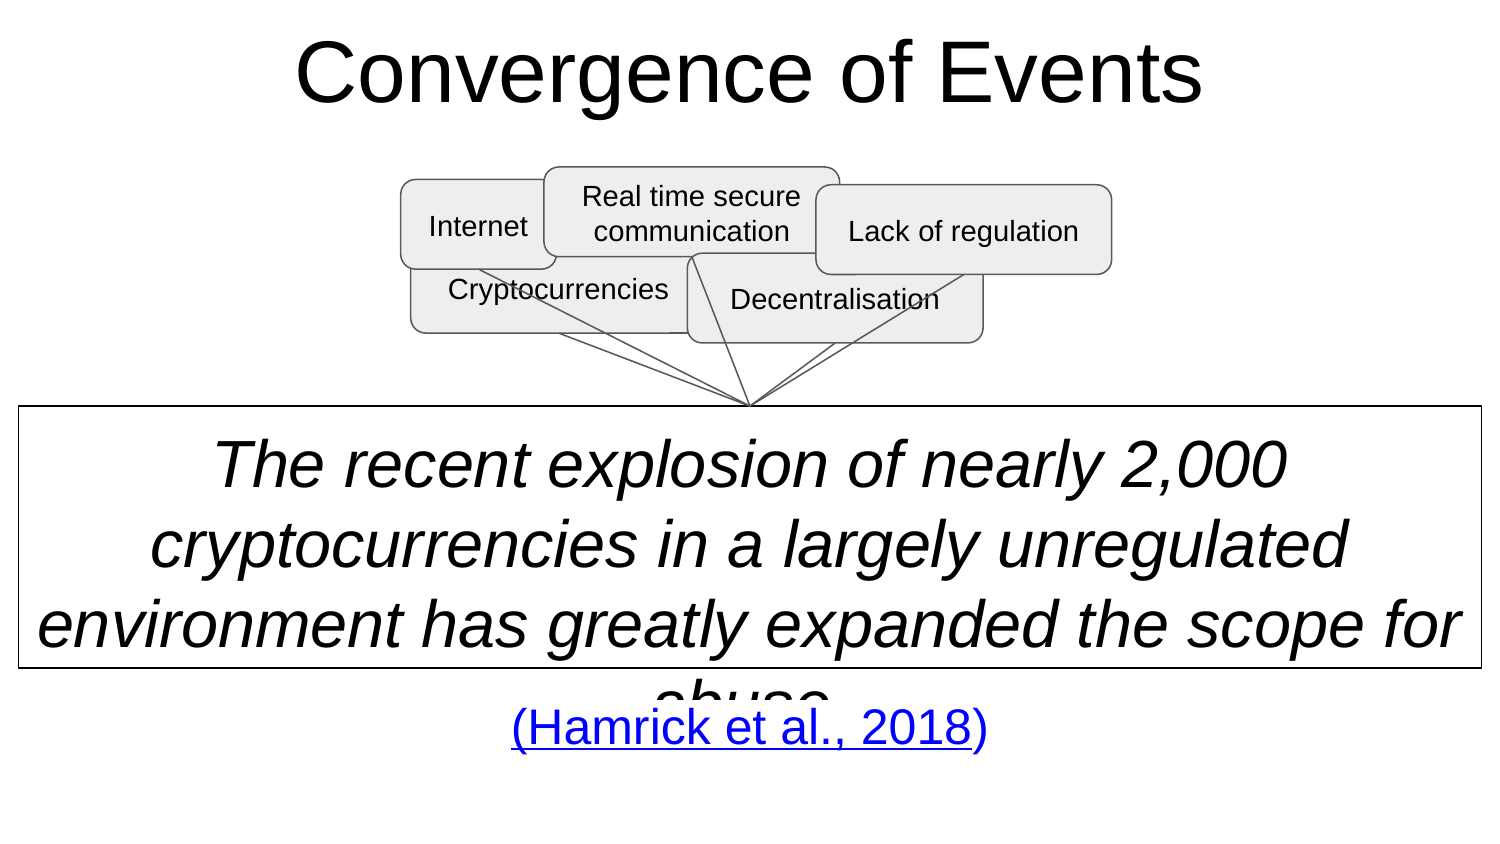

# Convergence of Events

Real time secure communication
Internet
Lack of regulation
Cryptocurrencies
Decentralisation
The recent explosion of nearly 2,000 cryptocurrencies in a largely unregulated environment has greatly expanded the scope for abuse.
(Hamrick et al., 2018)